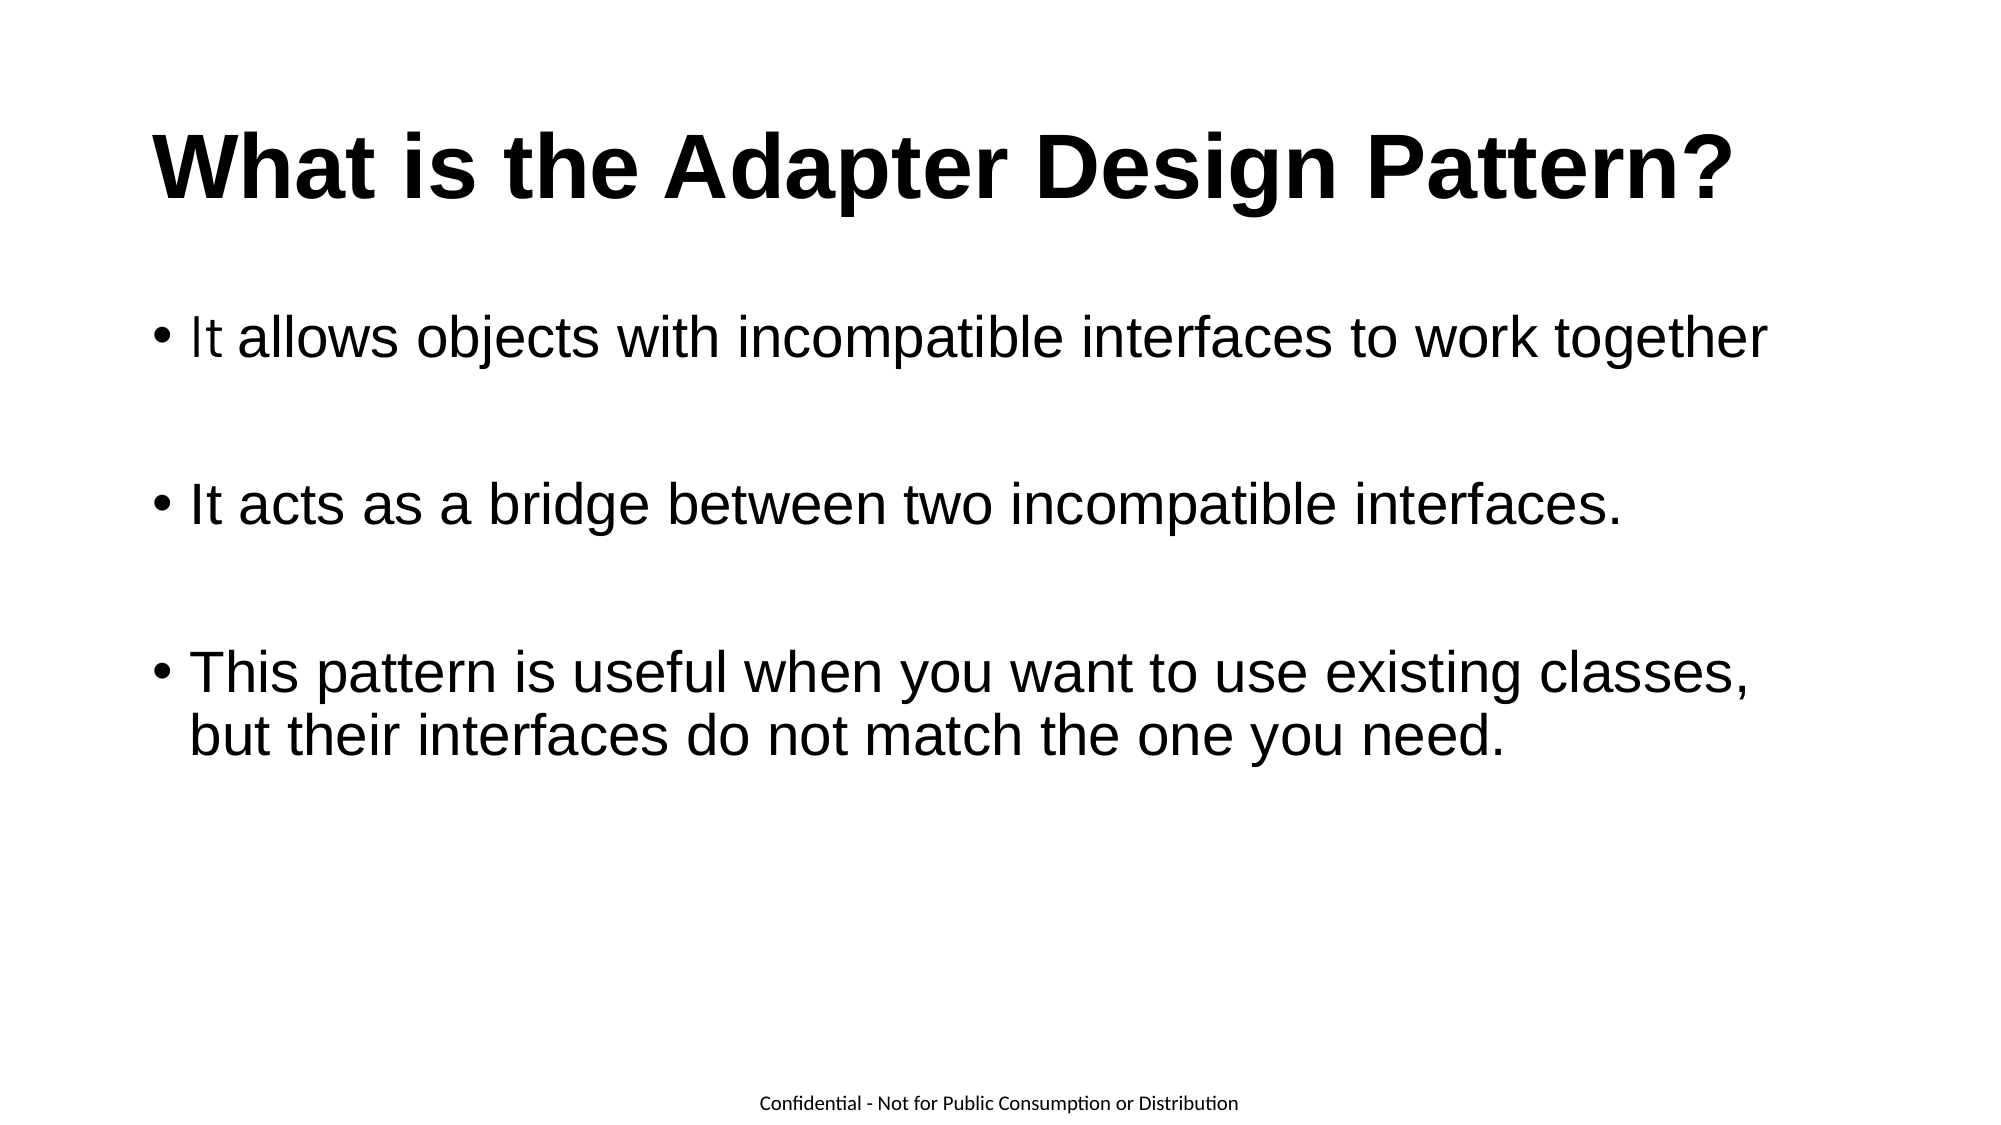

# What is the Adapter Design Pattern?
It allows objects with incompatible interfaces to work together

It acts as a bridge between two incompatible interfaces.

This pattern is useful when you want to use existing classes, but their interfaces do not match the one you need.